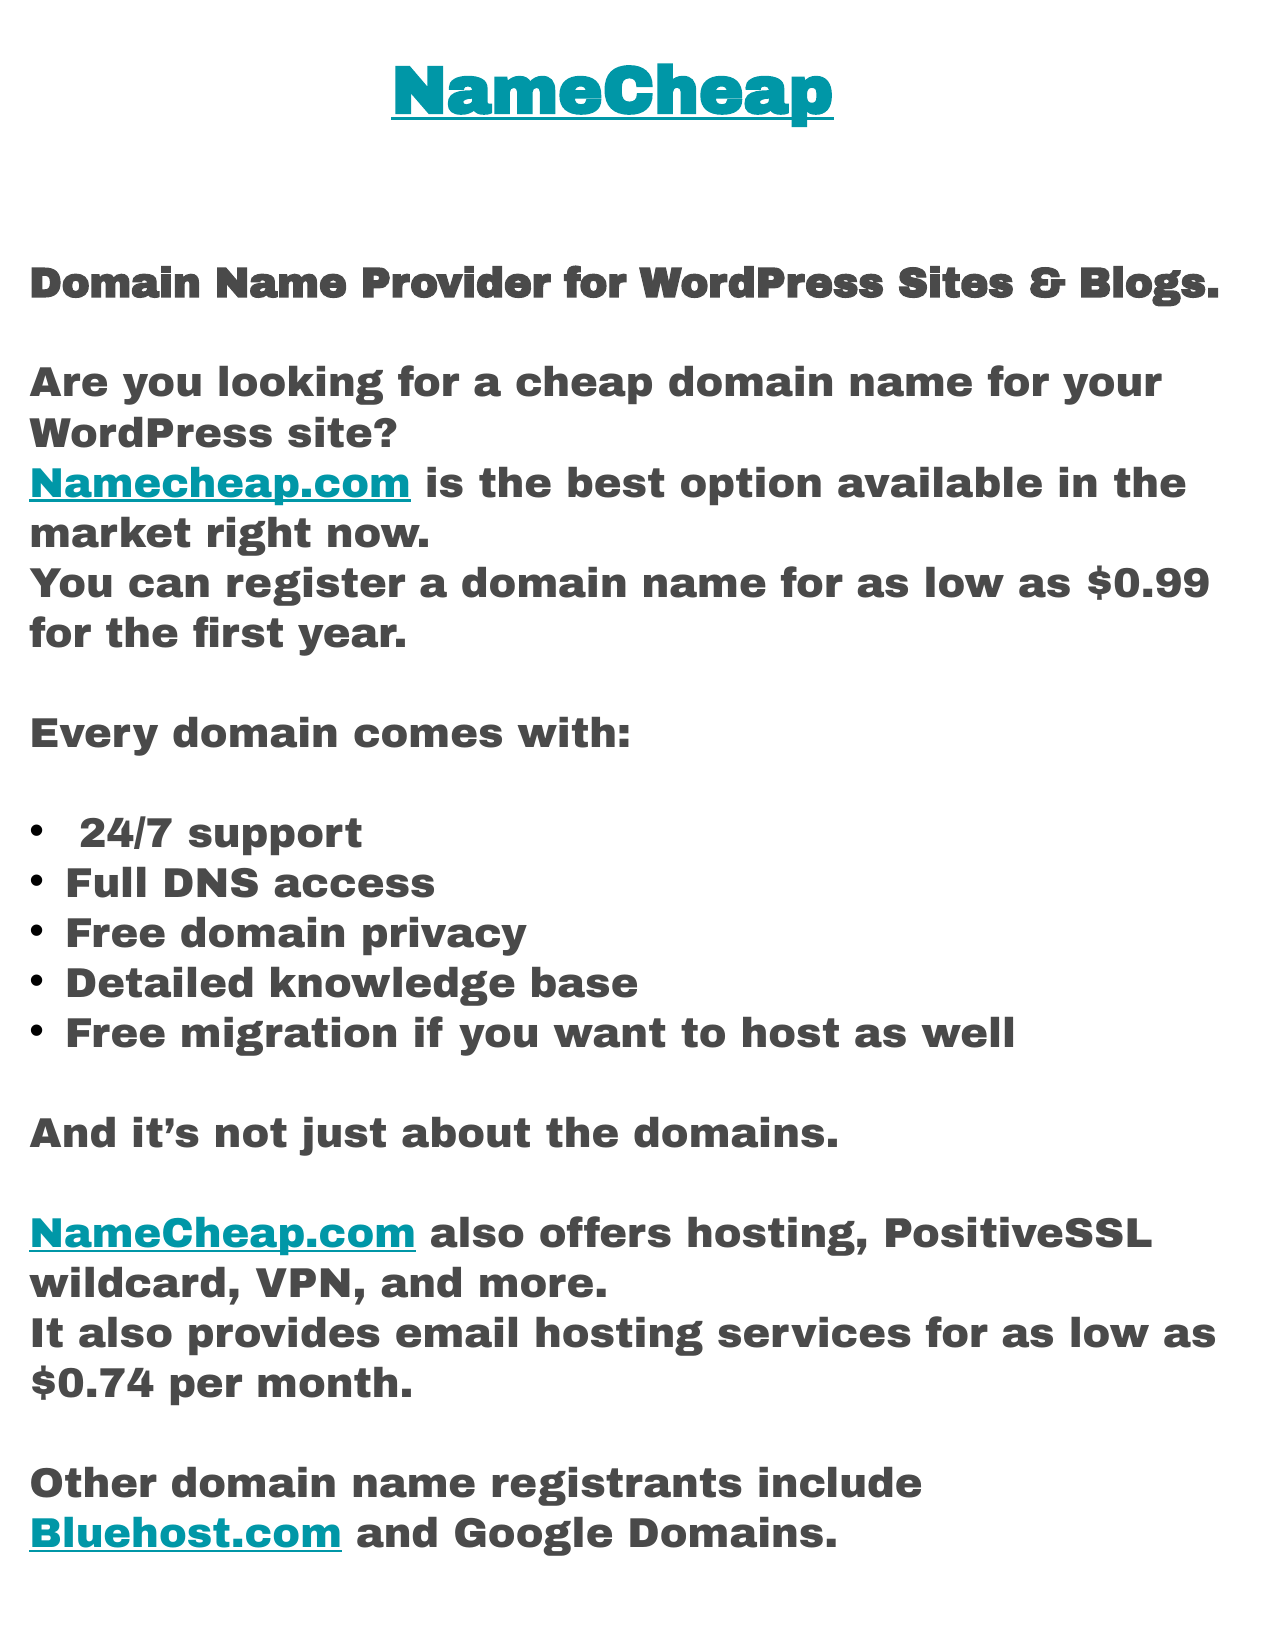

NameCheap
Domain Name Provider for WordPress Sites & Blogs.

Are you looking for a cheap domain name for your WordPress site?
Namecheap.com is the best option available in the market right now.
You can register a domain name for as low as $0.99 for the first year.
Every domain comes with:

 24/7 support
Full DNS access
Free domain privacy
Detailed knowledge base
Free migration if you want to host as well

And it’s not just about the domains.
NameCheap.com also offers hosting, PositiveSSL wildcard, VPN, and more.
It also provides email hosting services for as low as $0.74 per month.
Other domain name registrants include Bluehost.com and Google Domains.